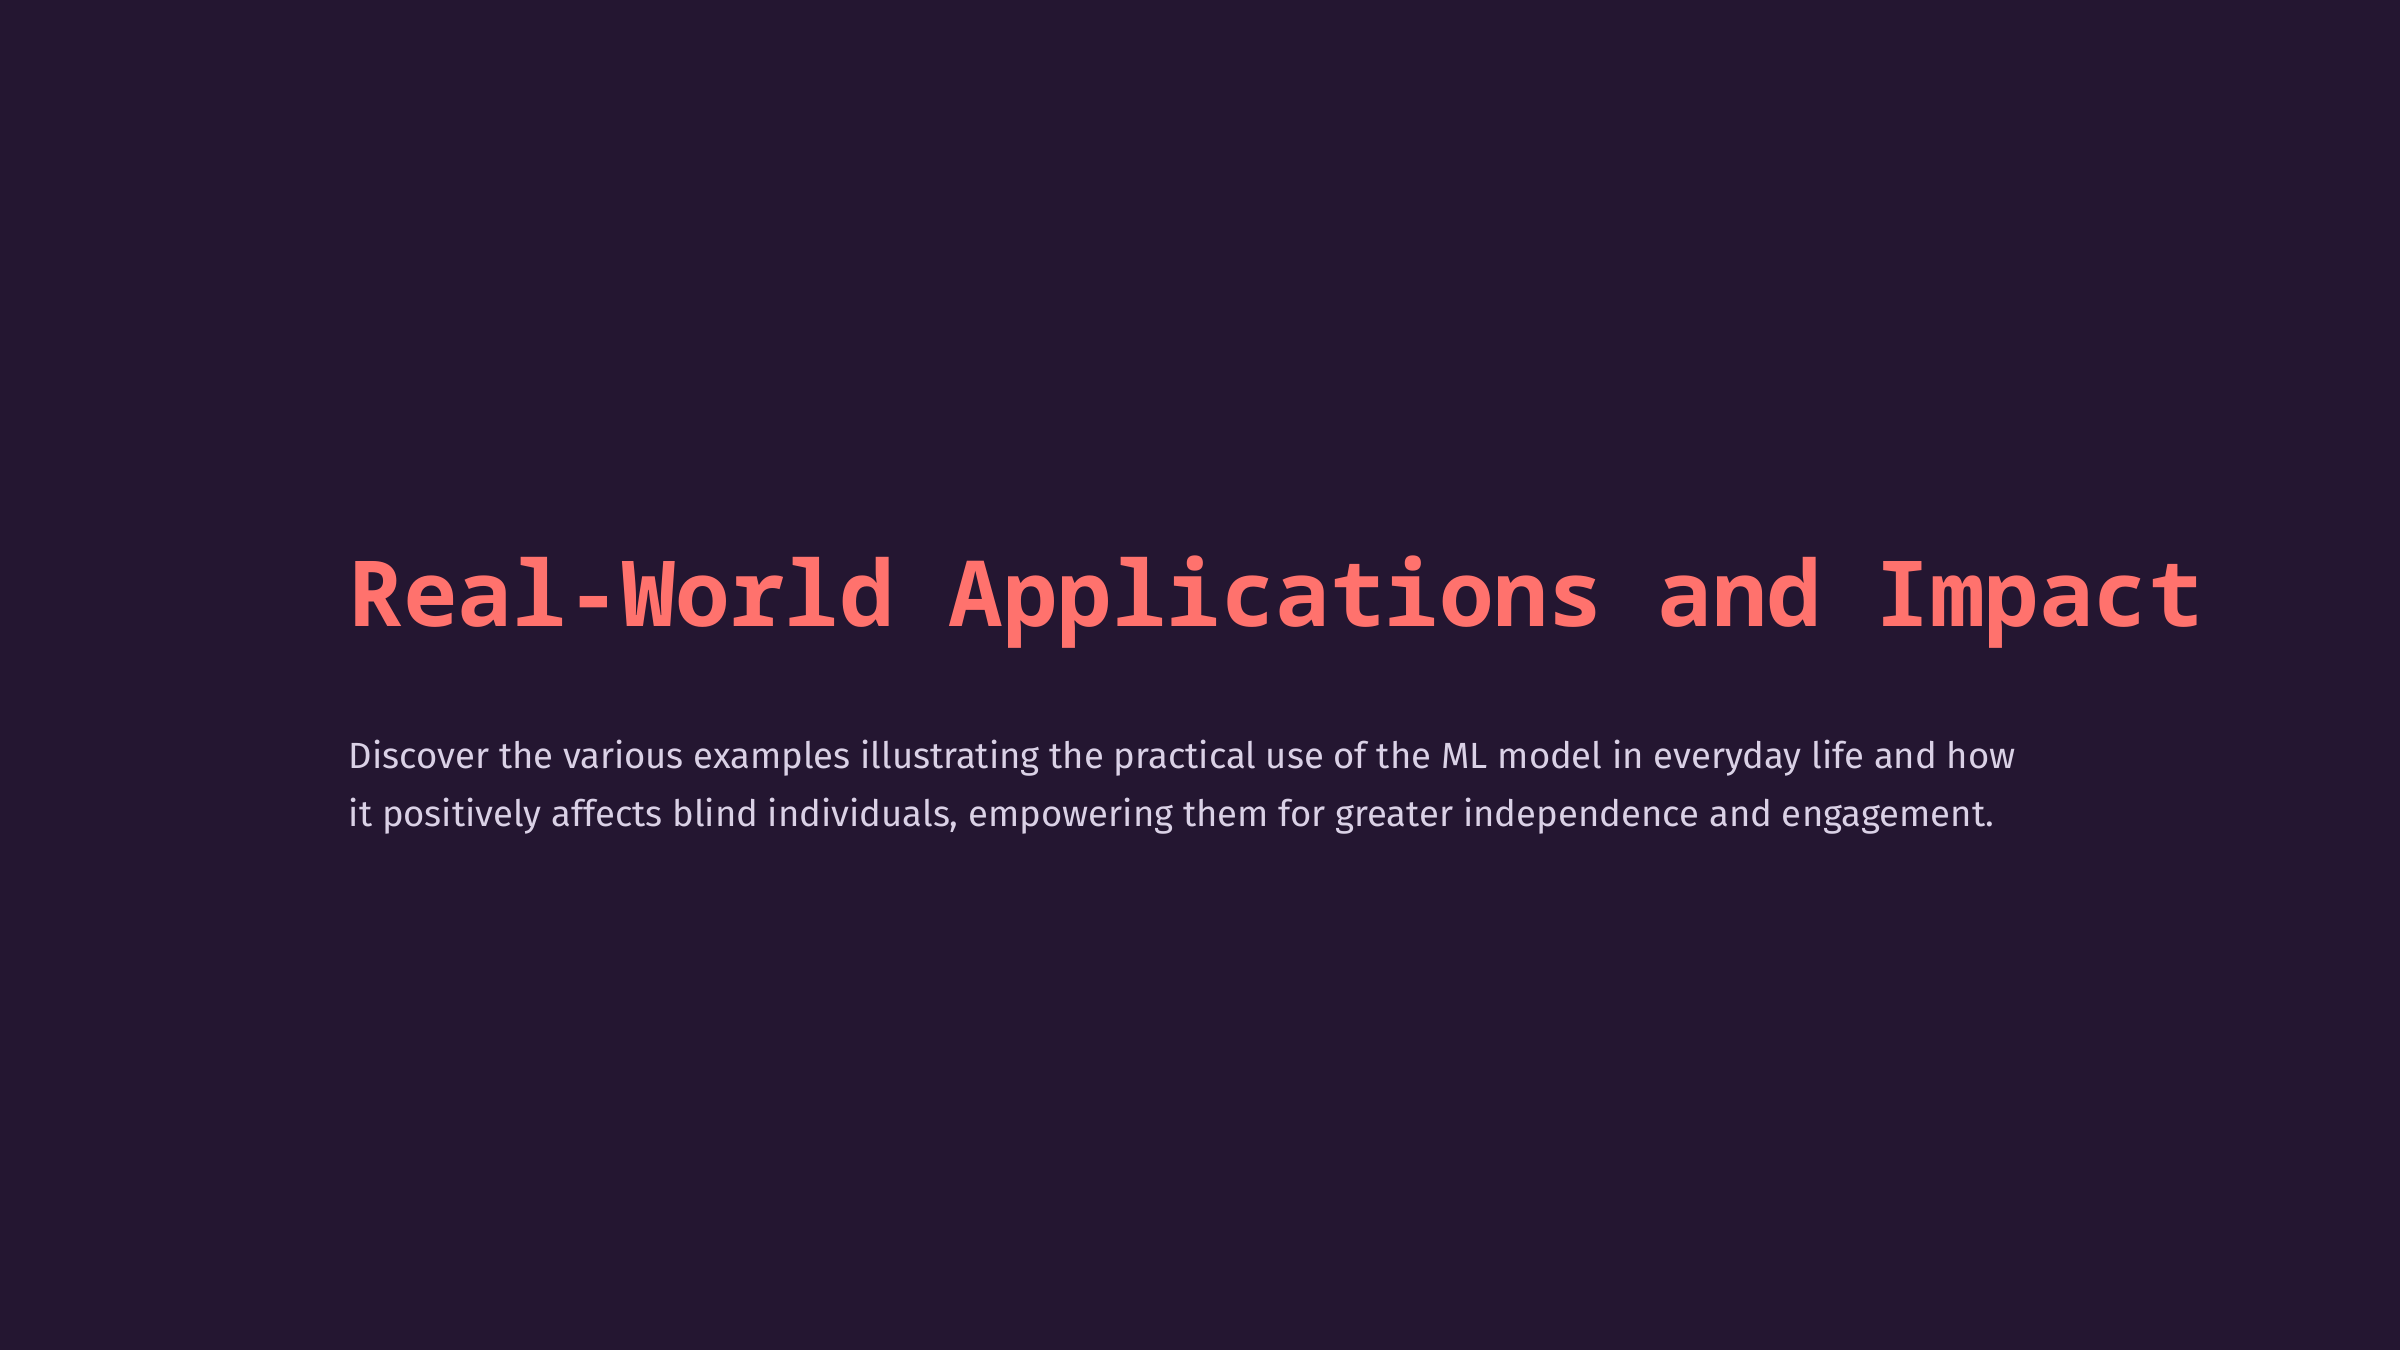

Real-World Applications and Impact
Discover the various examples illustrating the practical use of the ML model in everyday life and how it positively affects blind individuals, empowering them for greater independence and engagement.